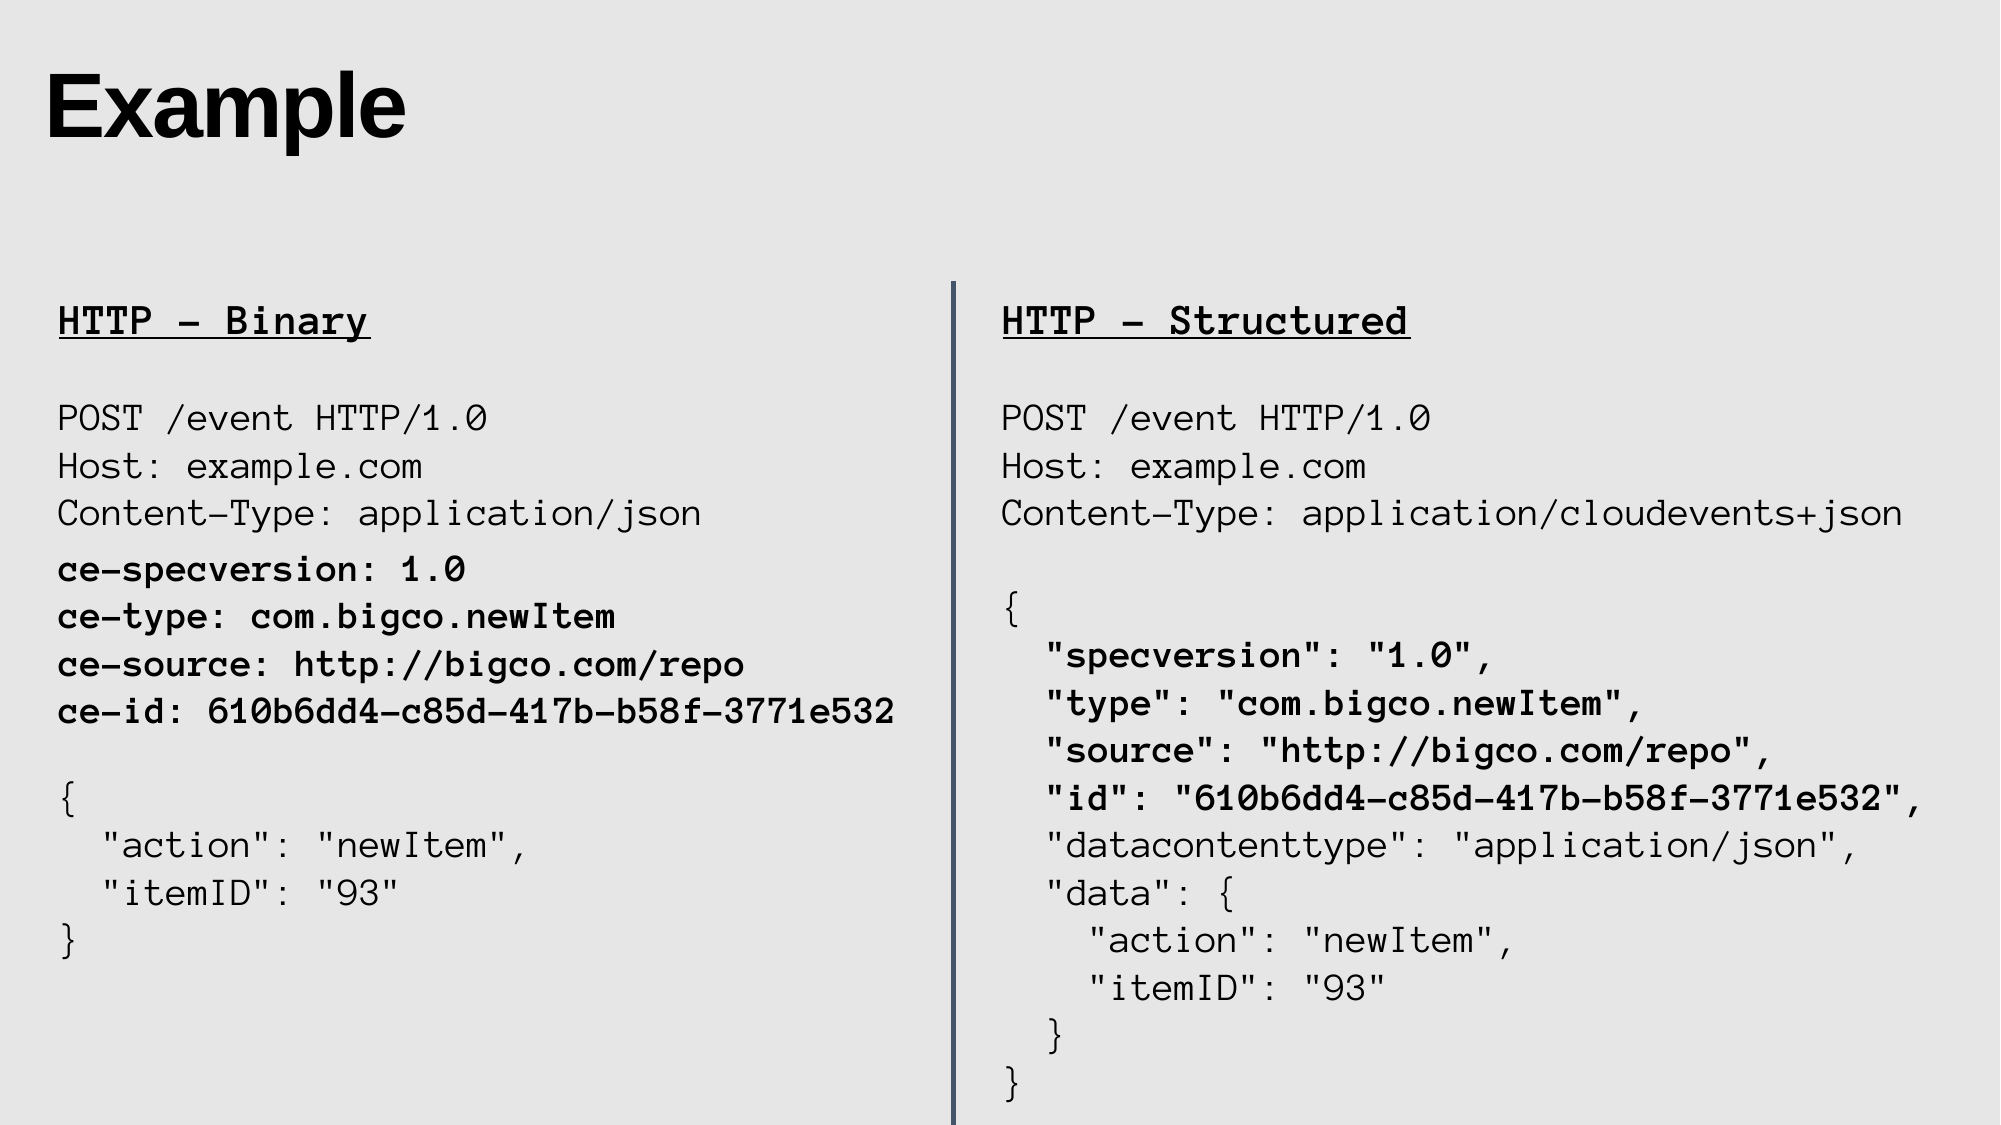

# Example
HTTP - Binary

POST /event HTTP/1.0
Host: example.com
Content-Type: application/json

{
  "action": "newItem",
  "itemID": "93"
}
HTTP - Structured

POST /event HTTP/1.0
Host: example.com
Content-Type: application/cloudevents+json

{
  "specversion": "1.0",
  "type": "com.bigco.newItem",
  "source": "http://bigco.com/repo",
  "id": "610b6dd4-c85d-417b-b58f-3771e532",
  "datacontenttype": "application/json",
  "data": {
    "action": "newItem",
    "itemID": "93"
  }
}
ce-specversion: 1.0
ce-type: com.bigco.newItem
ce-source: http://bigco.com/repo
ce-id: 610b6dd4-c85d-417b-b58f-3771e532